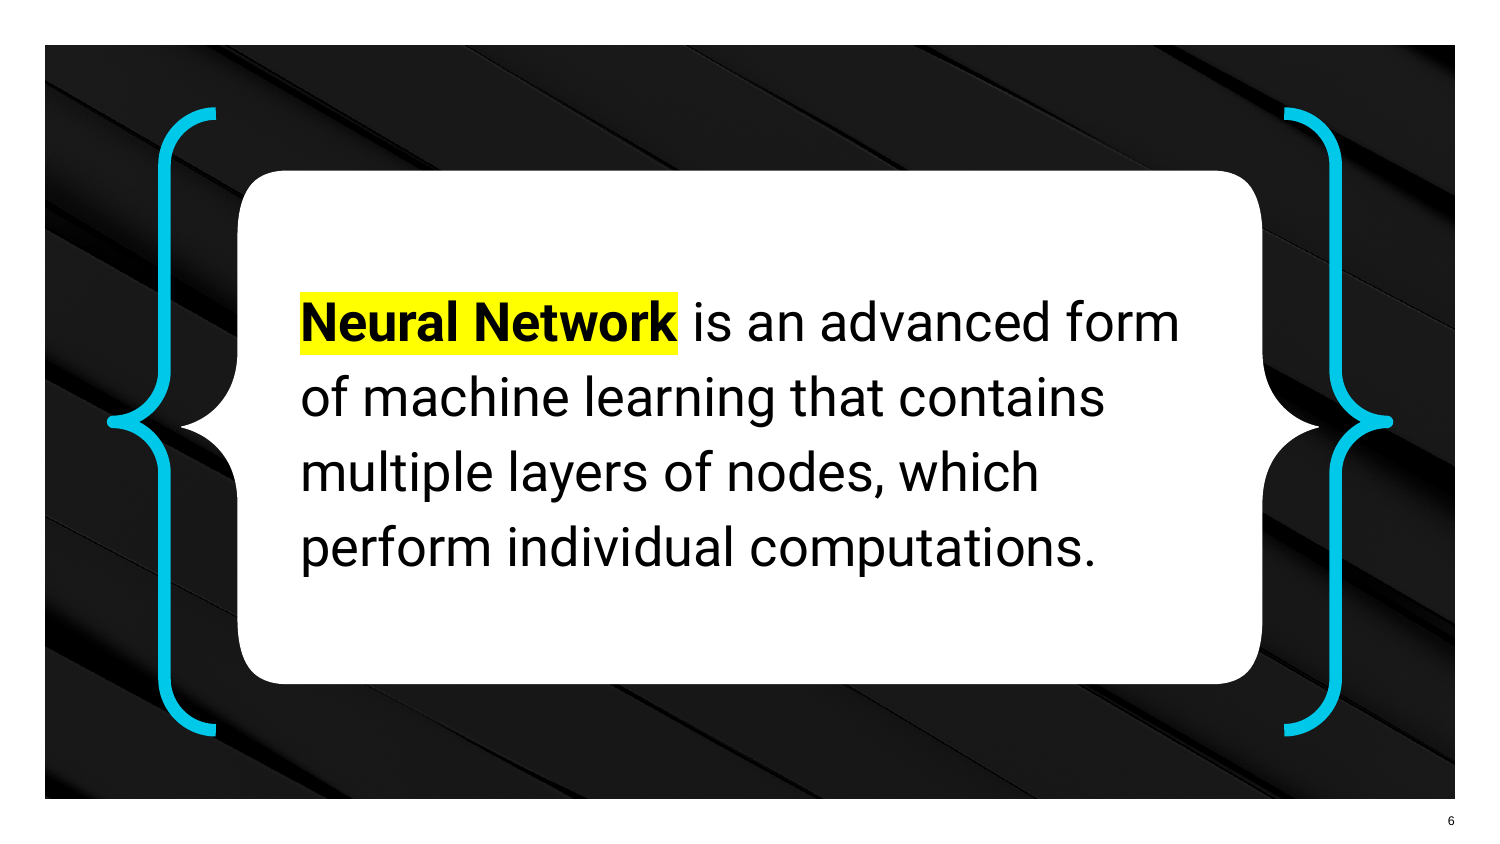

Neural Network is an advanced form of machine learning that contains multiple layers of nodes, which perform individual computations.